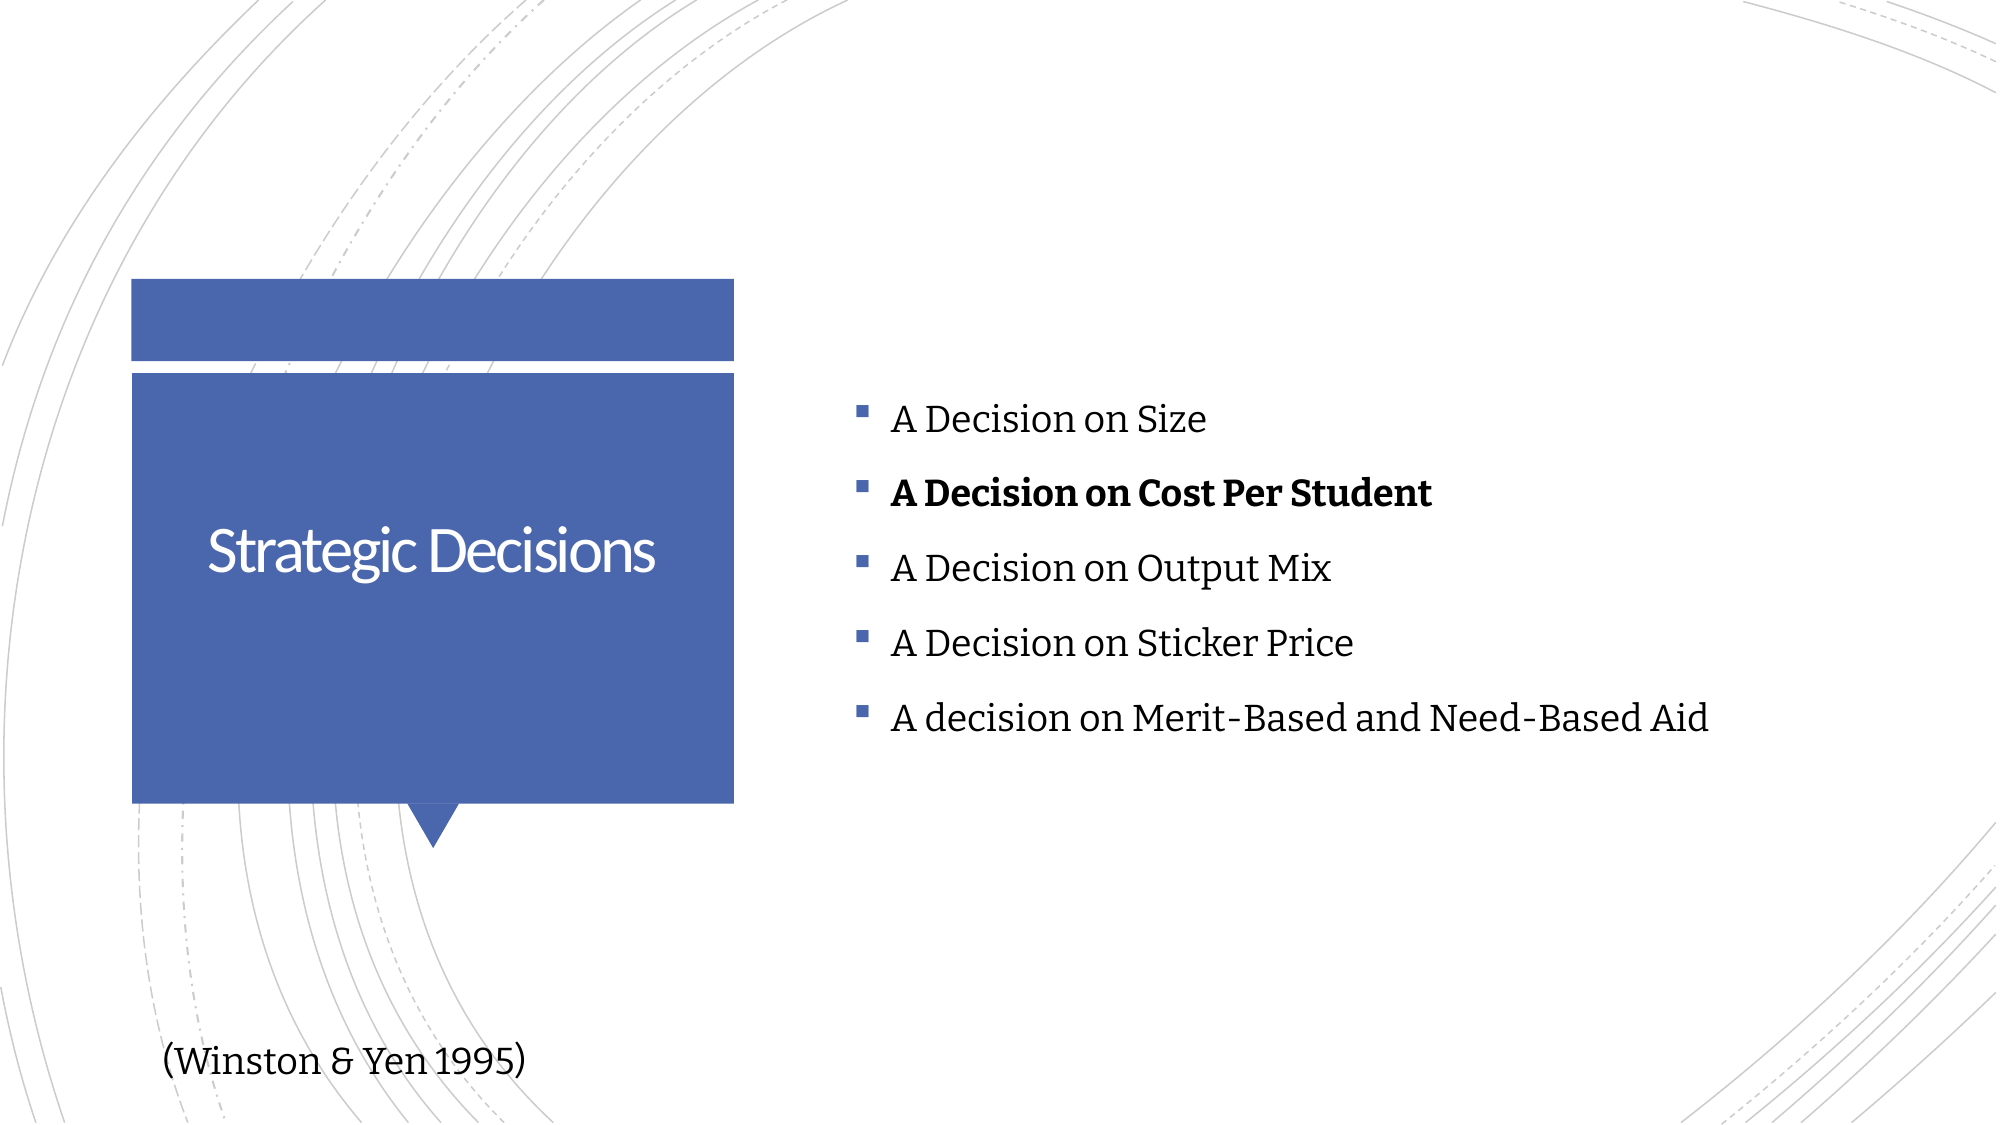

A Decision on Size
A Decision on Cost Per Student
A Decision on Output Mix
A Decision on Sticker Price
A decision on Merit-Based and Need-Based Aid
# Strategic Decisions
(Winston & Yen 1995)